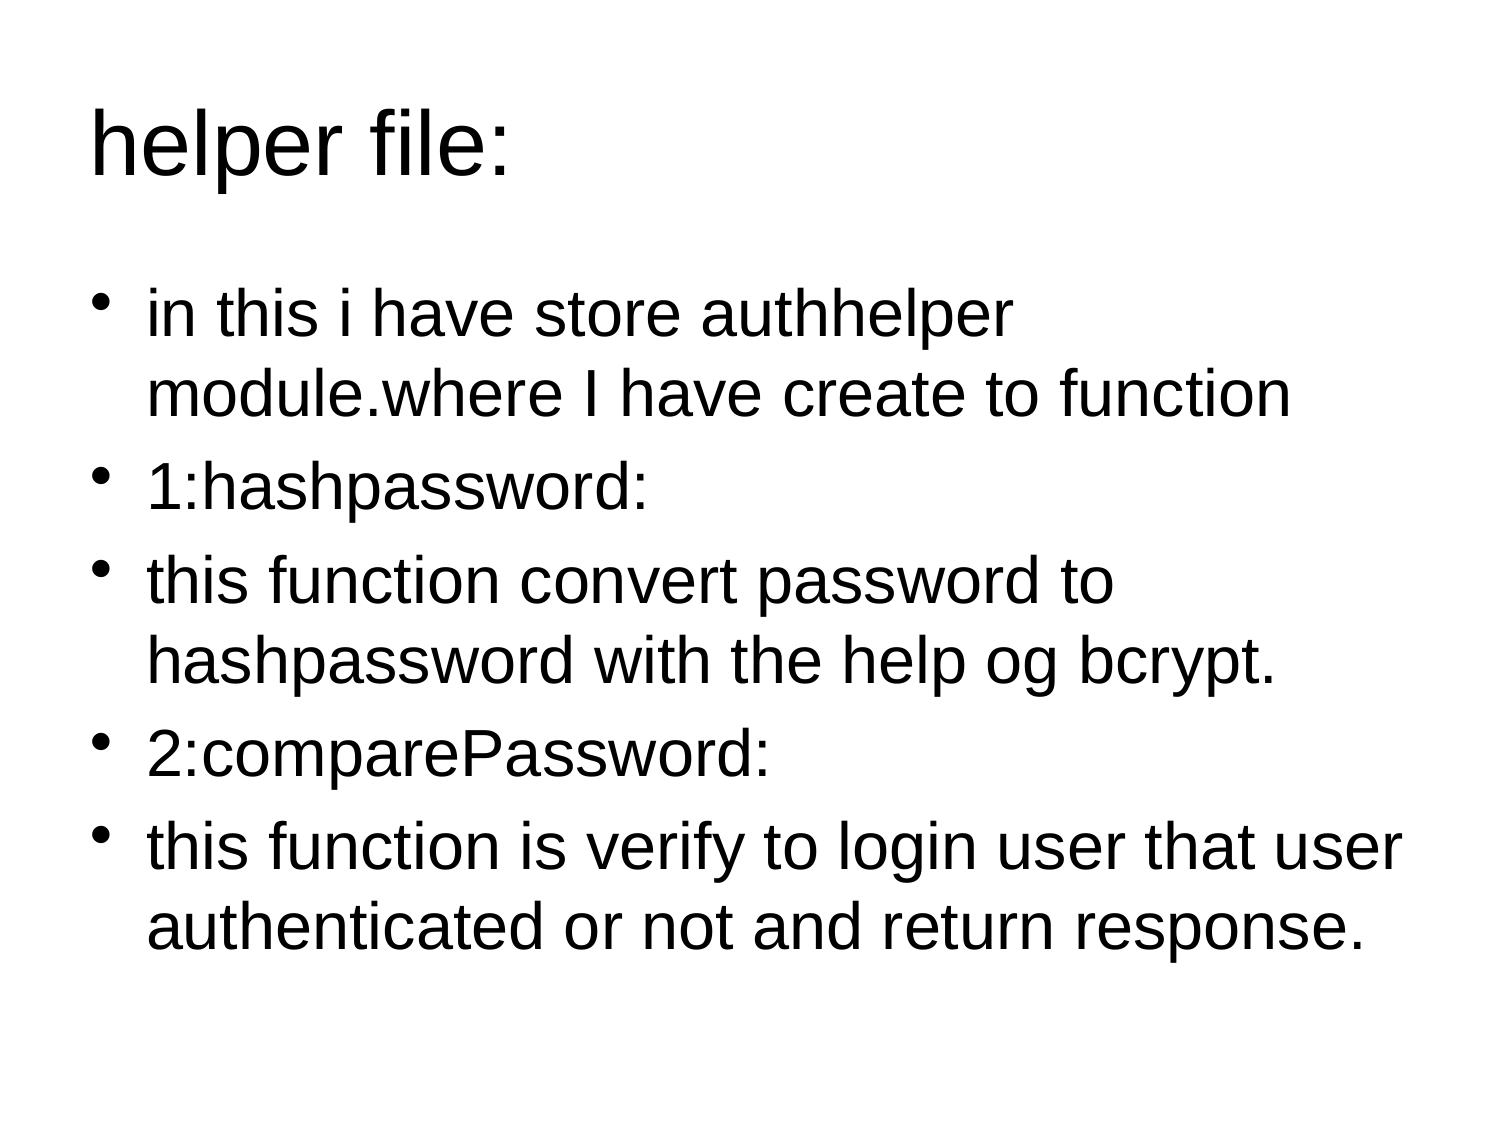

# helper file:
in this i have store authhelper module.where I have create to function
1:hashpassword:
this function convert password to hashpassword with the help og bcrypt.
2:comparePassword:
this function is verify to login user that user authenticated or not and return response.